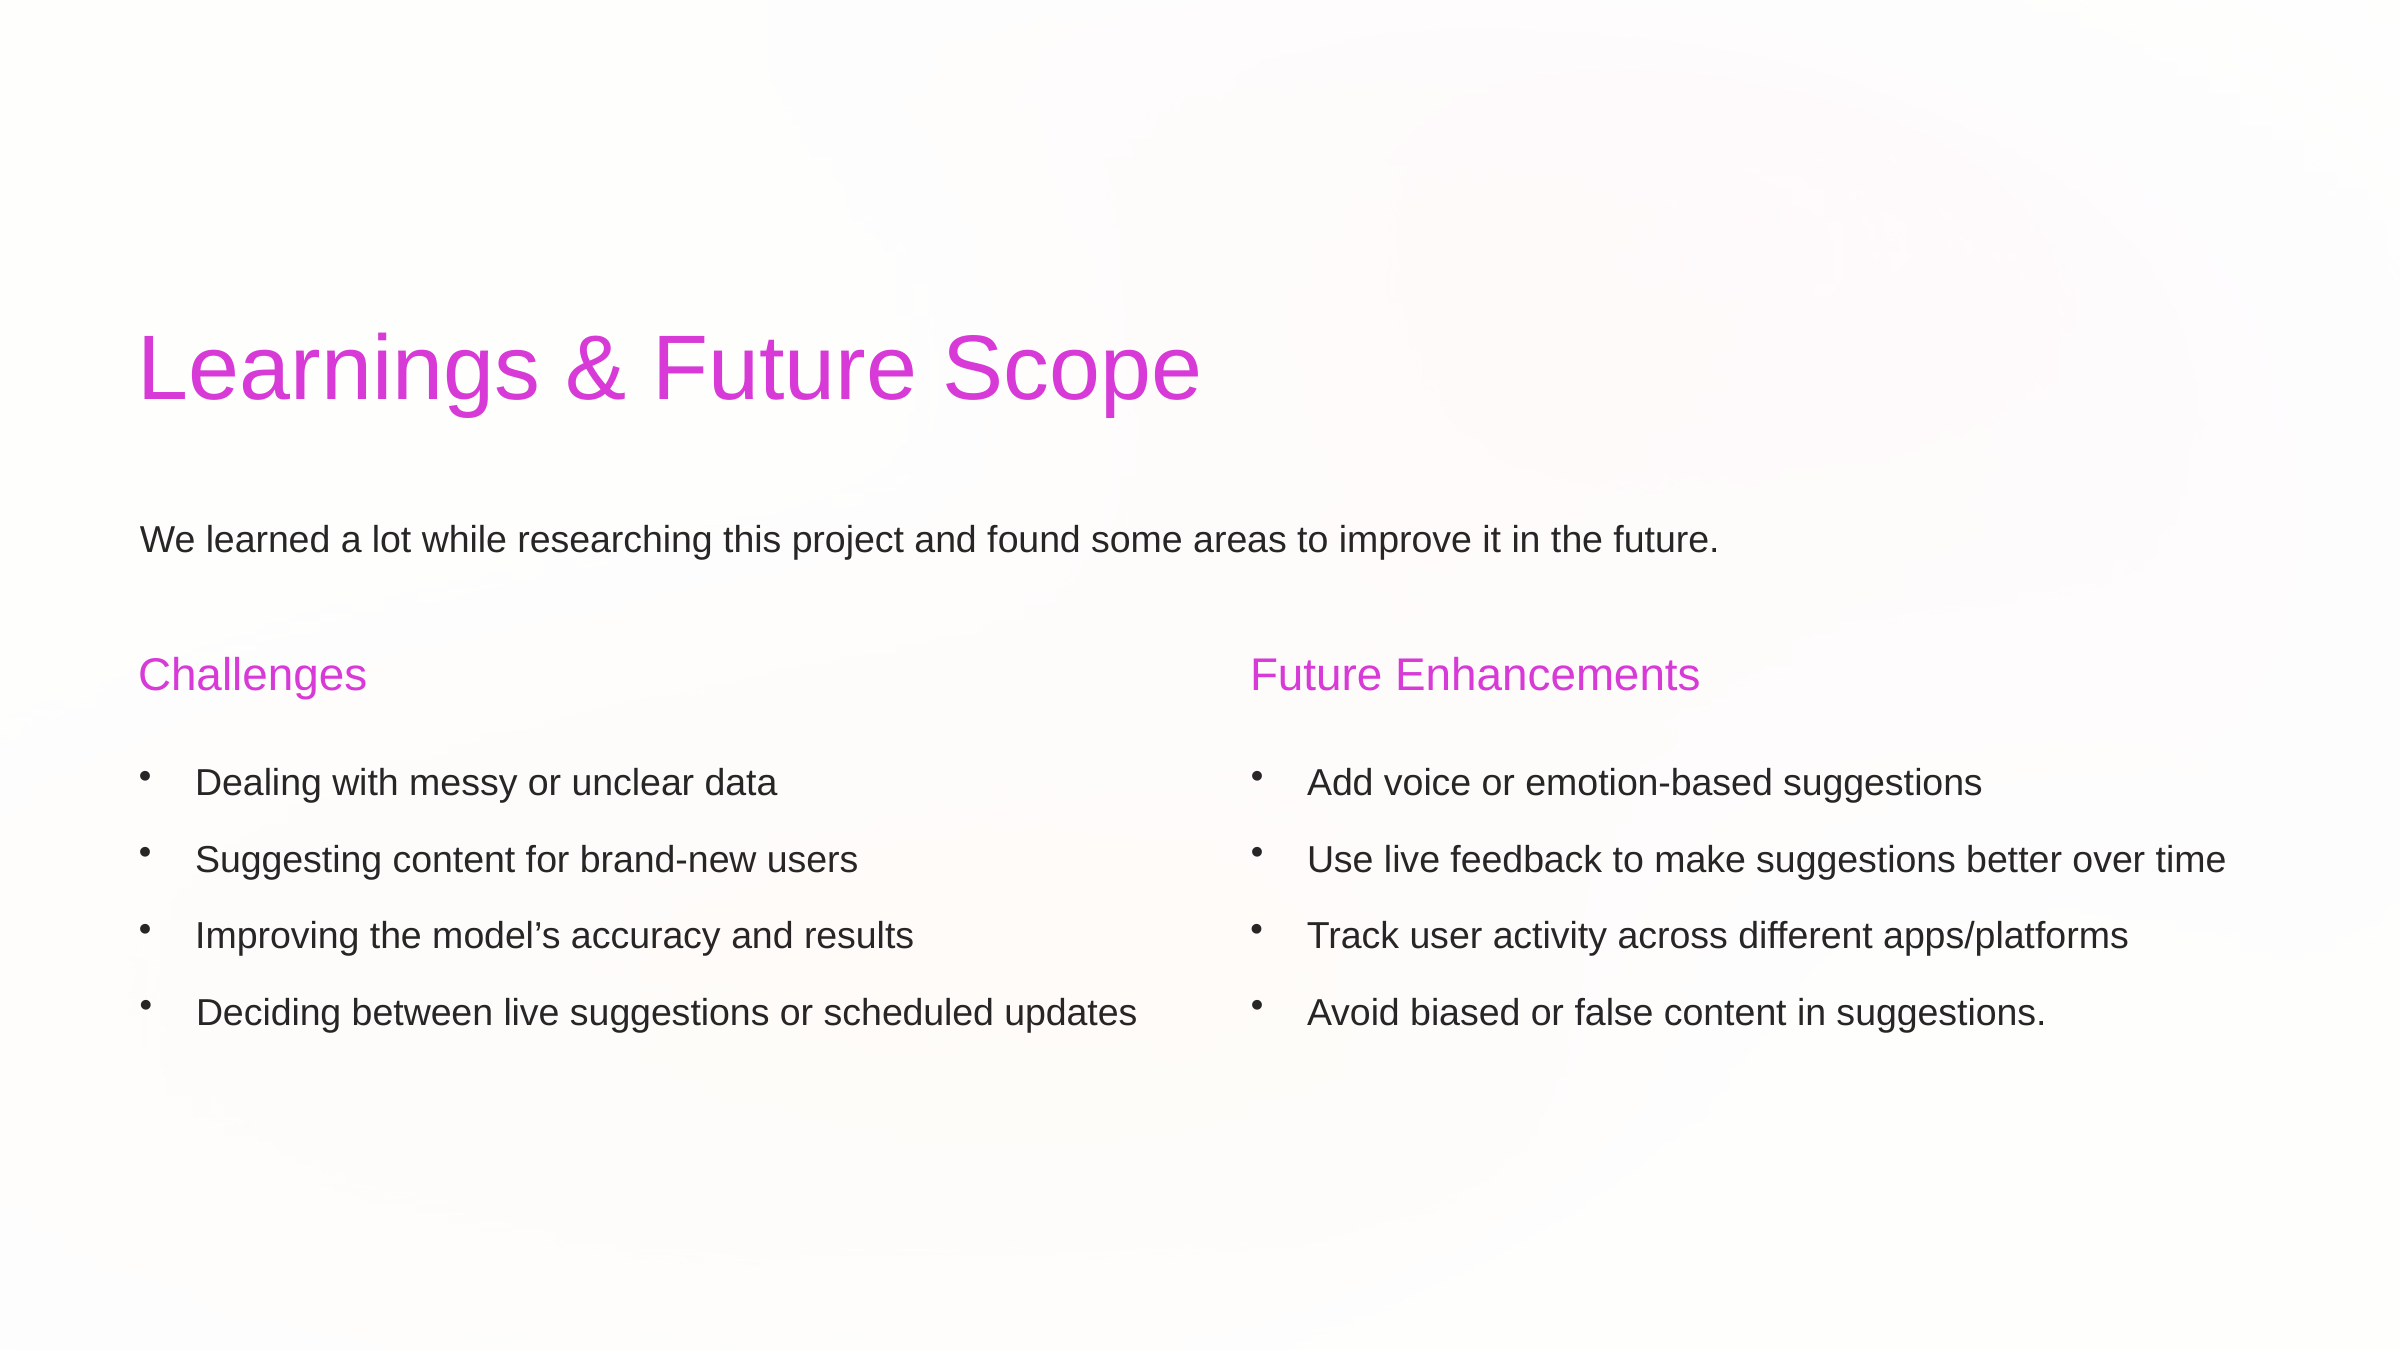

Learnings & Future Scope
We learned a lot while researching this project and found some areas to improve it in the future.
Challenges
Future Enhancements
Dealing with messy or unclear data
Add voice or emotion-based suggestions
Suggesting content for brand-new users
Use live feedback to make suggestions better over time
Improving the model’s accuracy and results
Track user activity across different apps/platforms
Deciding between live suggestions or scheduled updates
Avoid biased or false content in suggestions.